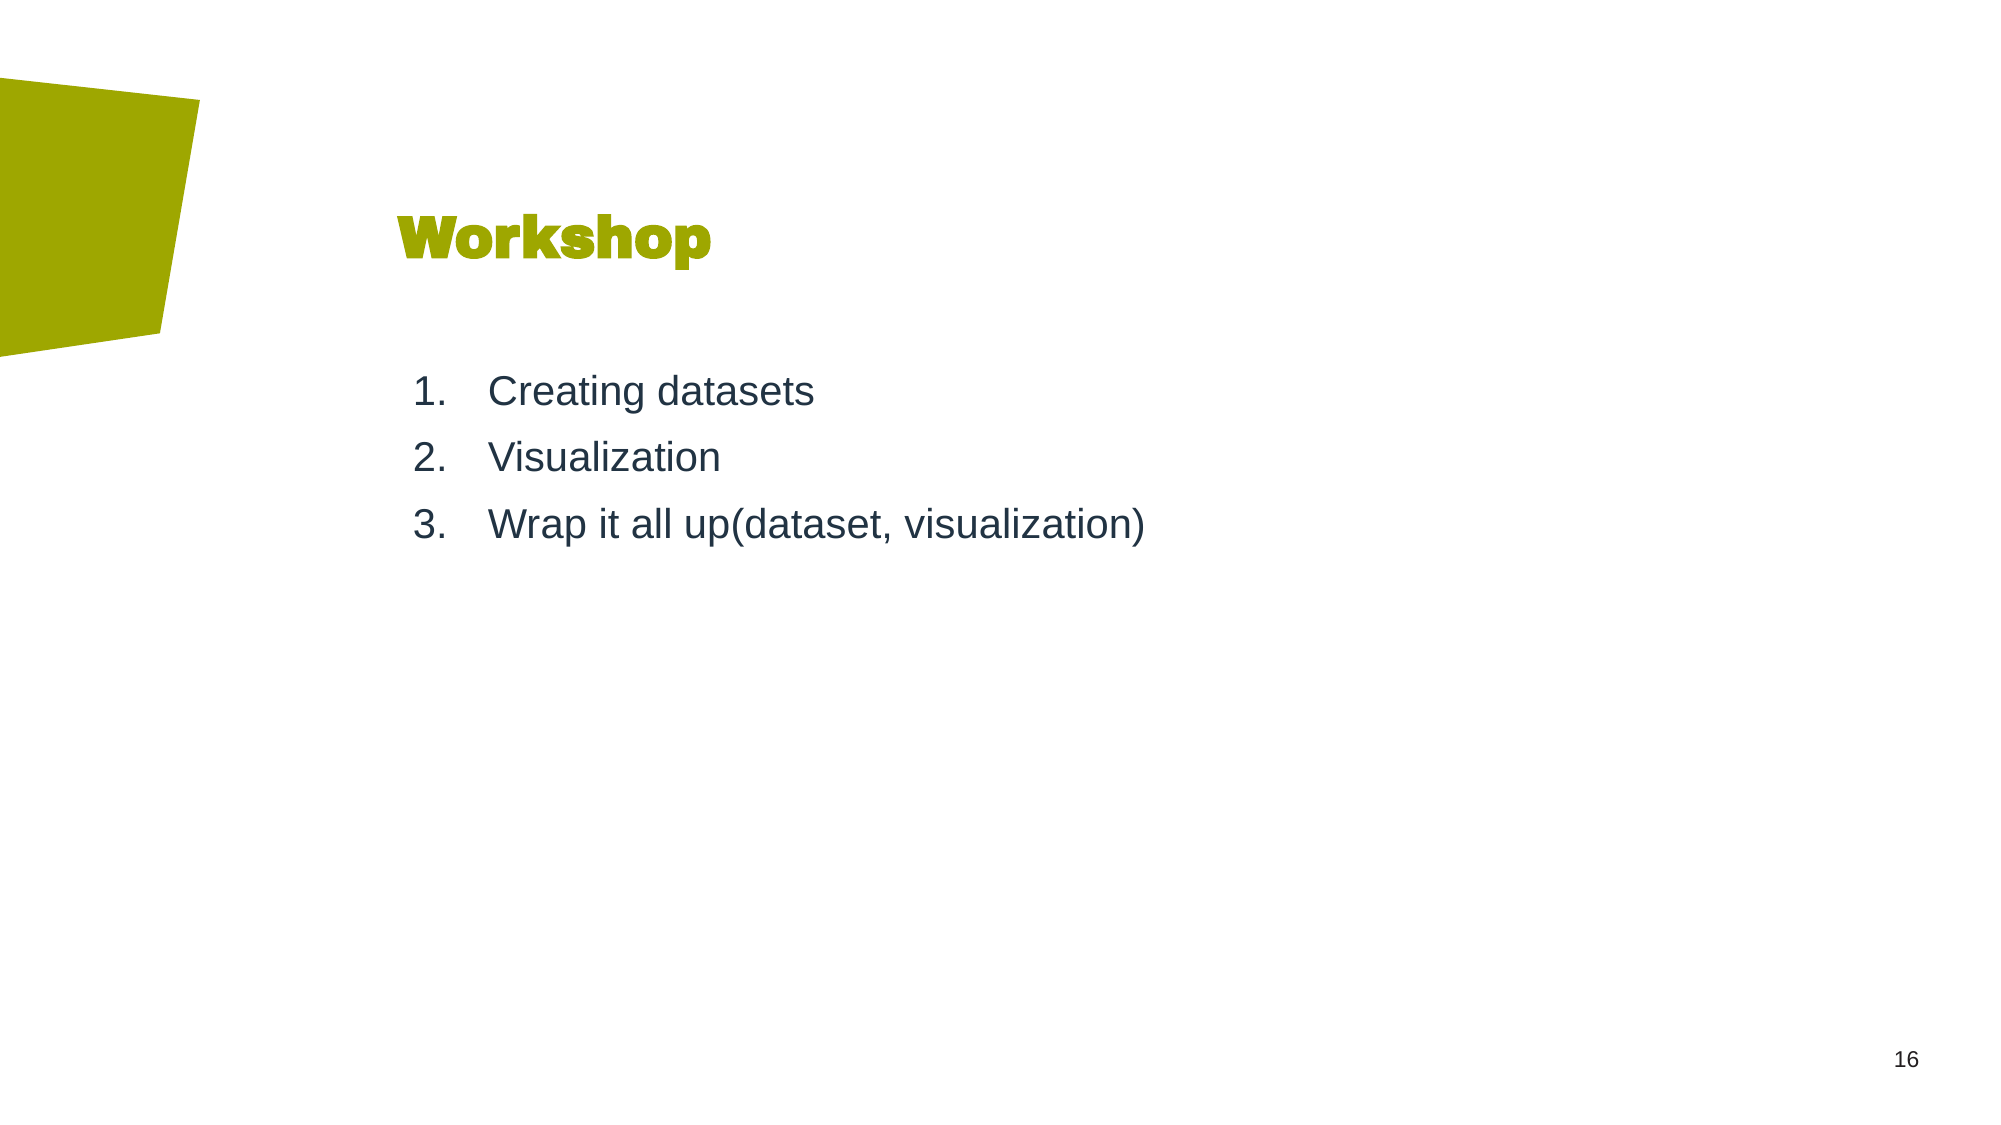

# Workshop
Creating datasets
Visualization
Wrap it all up(dataset, visualization)

16